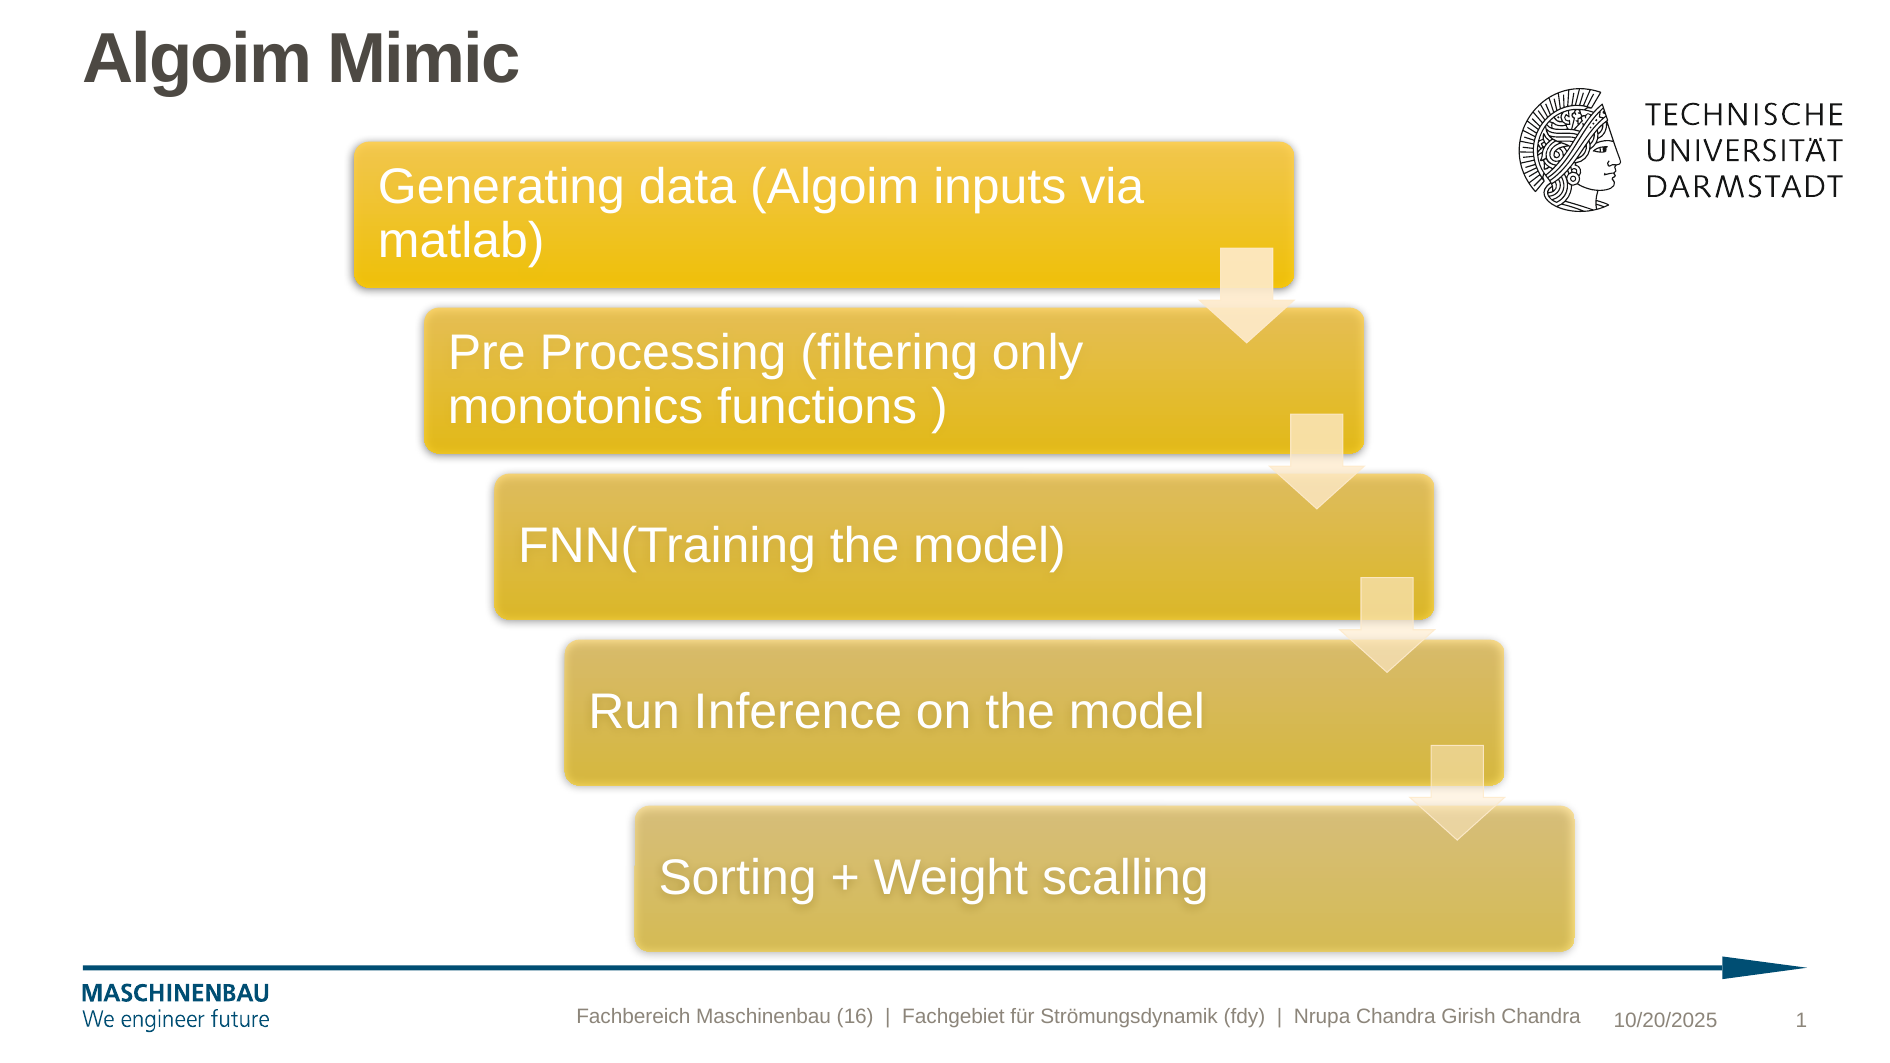

# Algoim Mimic
Generating data (Algoim inputs via matlab)
Pre Processing (filtering only monotonics functions )
FNN(Training the model)
Run Inference on the model
Sorting + Weight scalling

Fachbereich Maschinenbau (16)  |  Fachgebiet für Strömungsdynamik (fdy)  |  Nrupa Chandra Girish Chandra
10/20/2025
1